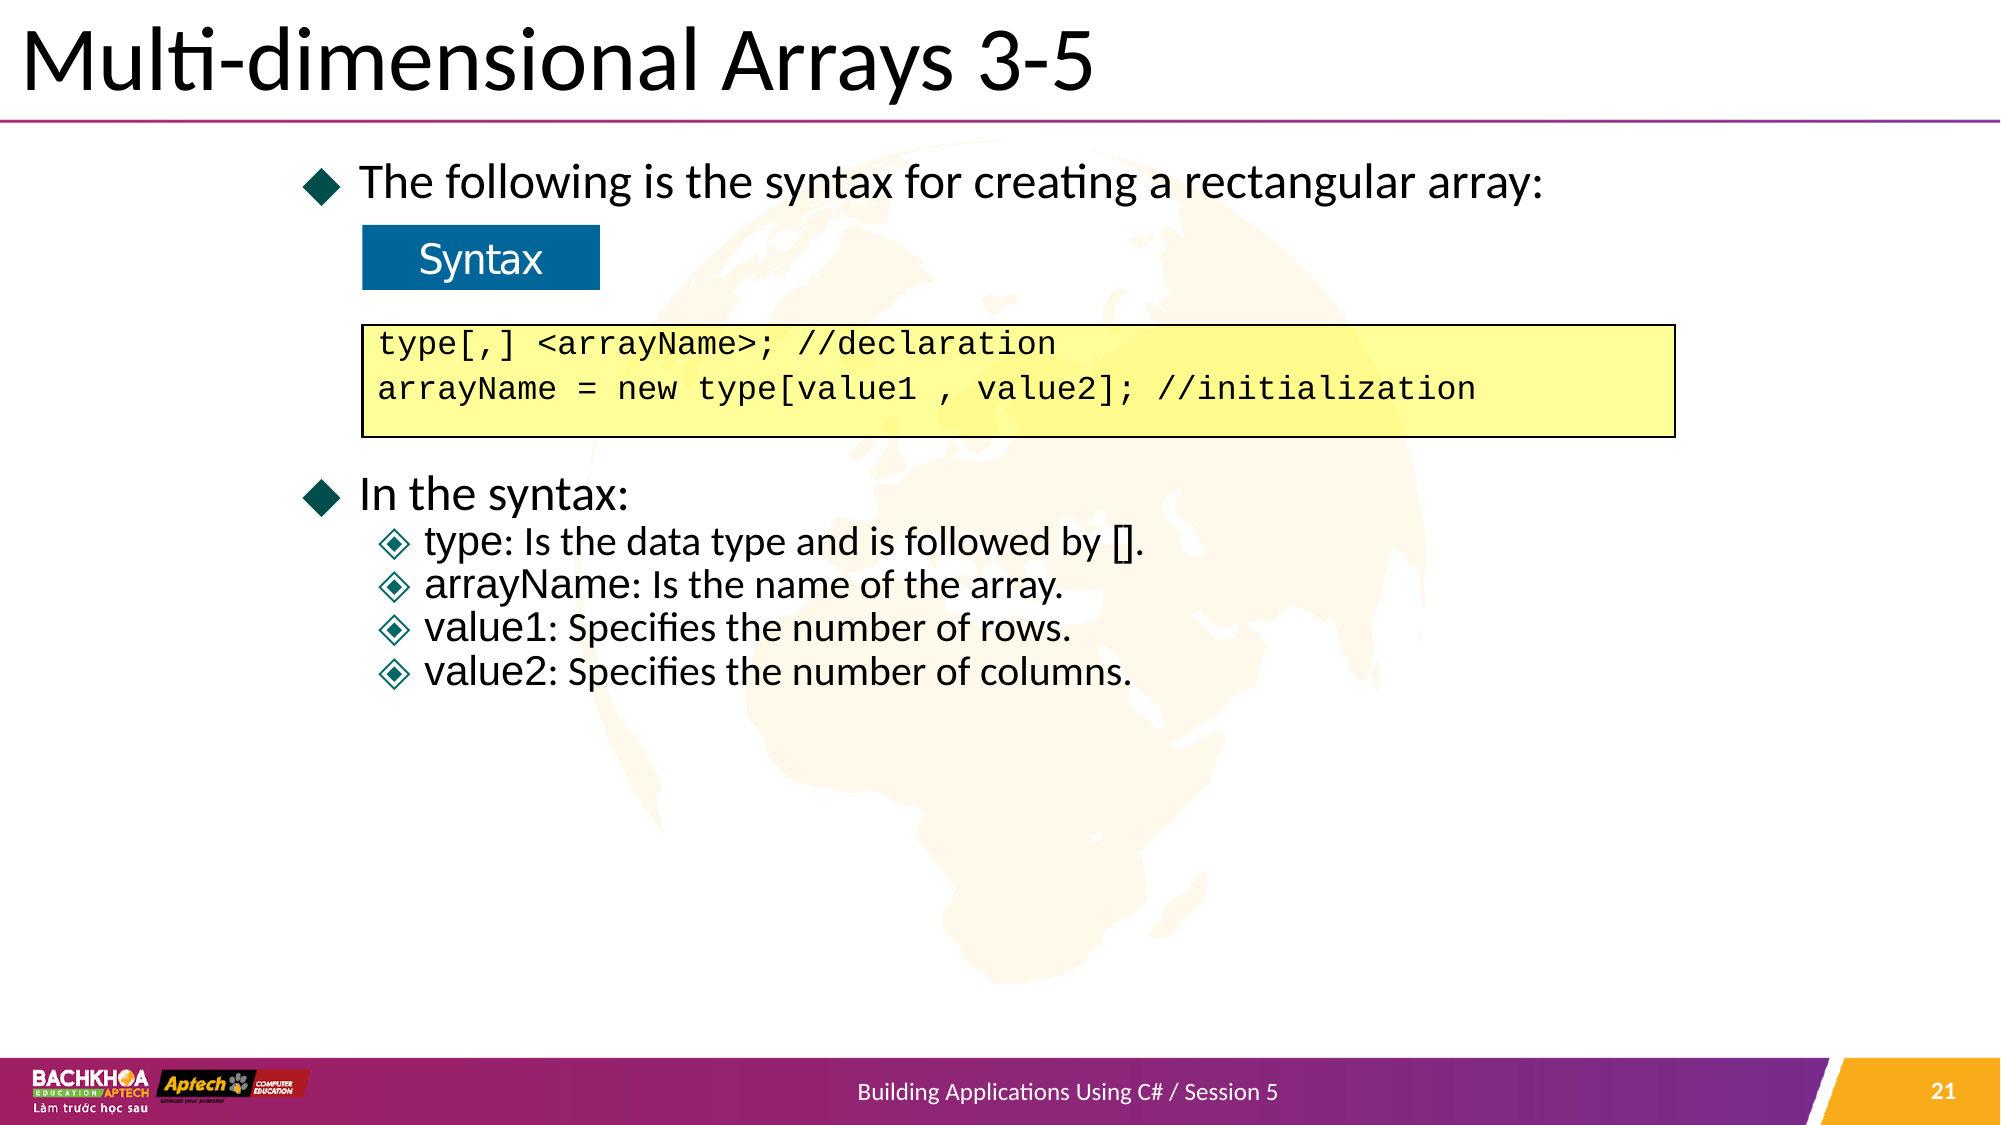

# Multi-dimensional Arrays 3-5

The following is the syntax for creating a rectangular array:

In the syntax:
type: Is the data type and is followed by [].
arrayName: Is the name of the array.
value1: Specifies the number of rows.
value2: Specifies the number of columns.

Syntax
type[,] <arrayName>; //declaration
arrayName = new type[value1 , value2]; //initialization

21
Building Applications Using C# / Session 5